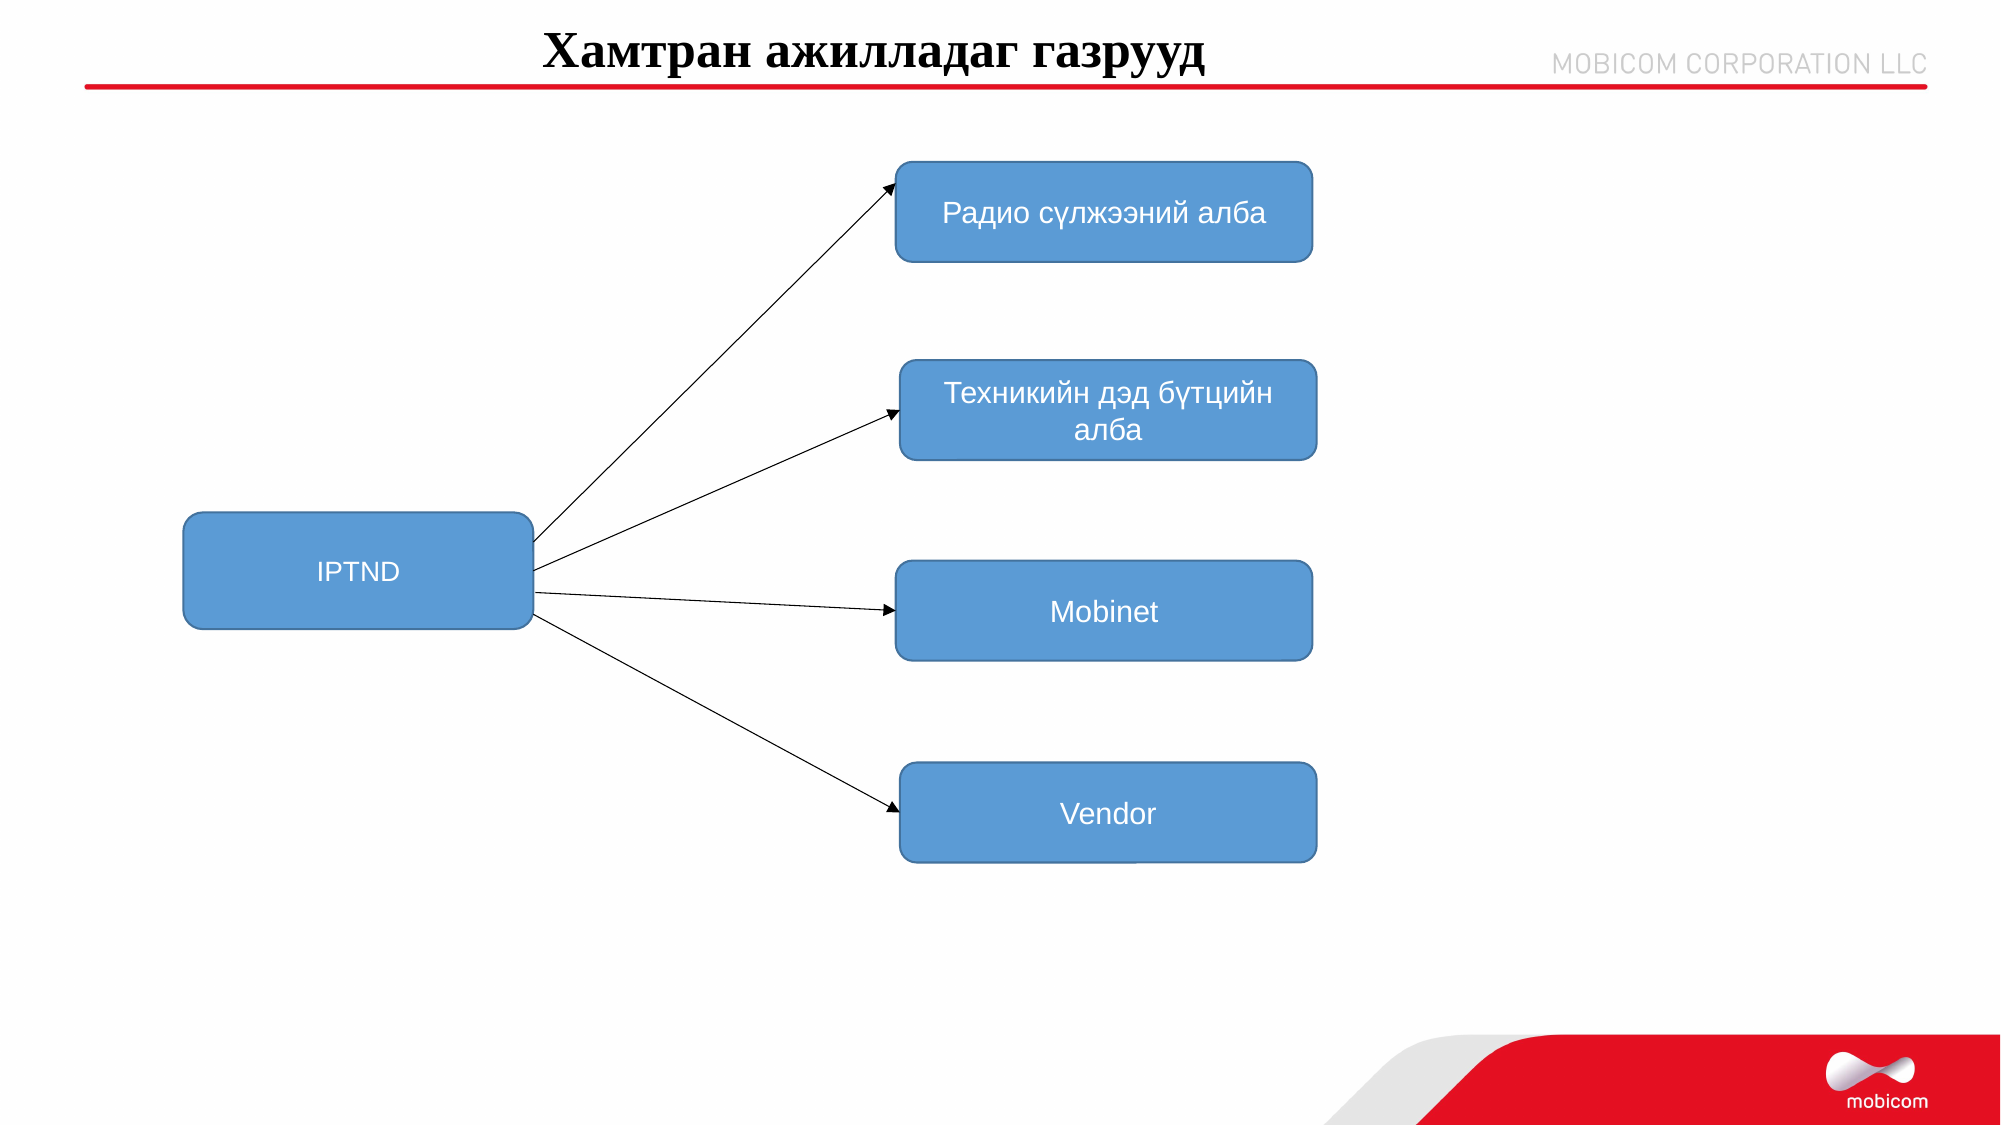

Хамтран ажилладаг газрууд
Радио сүлжээний алба
Техникийн дэд бүтцийн алба
IPТND

Mobinet
Vendor